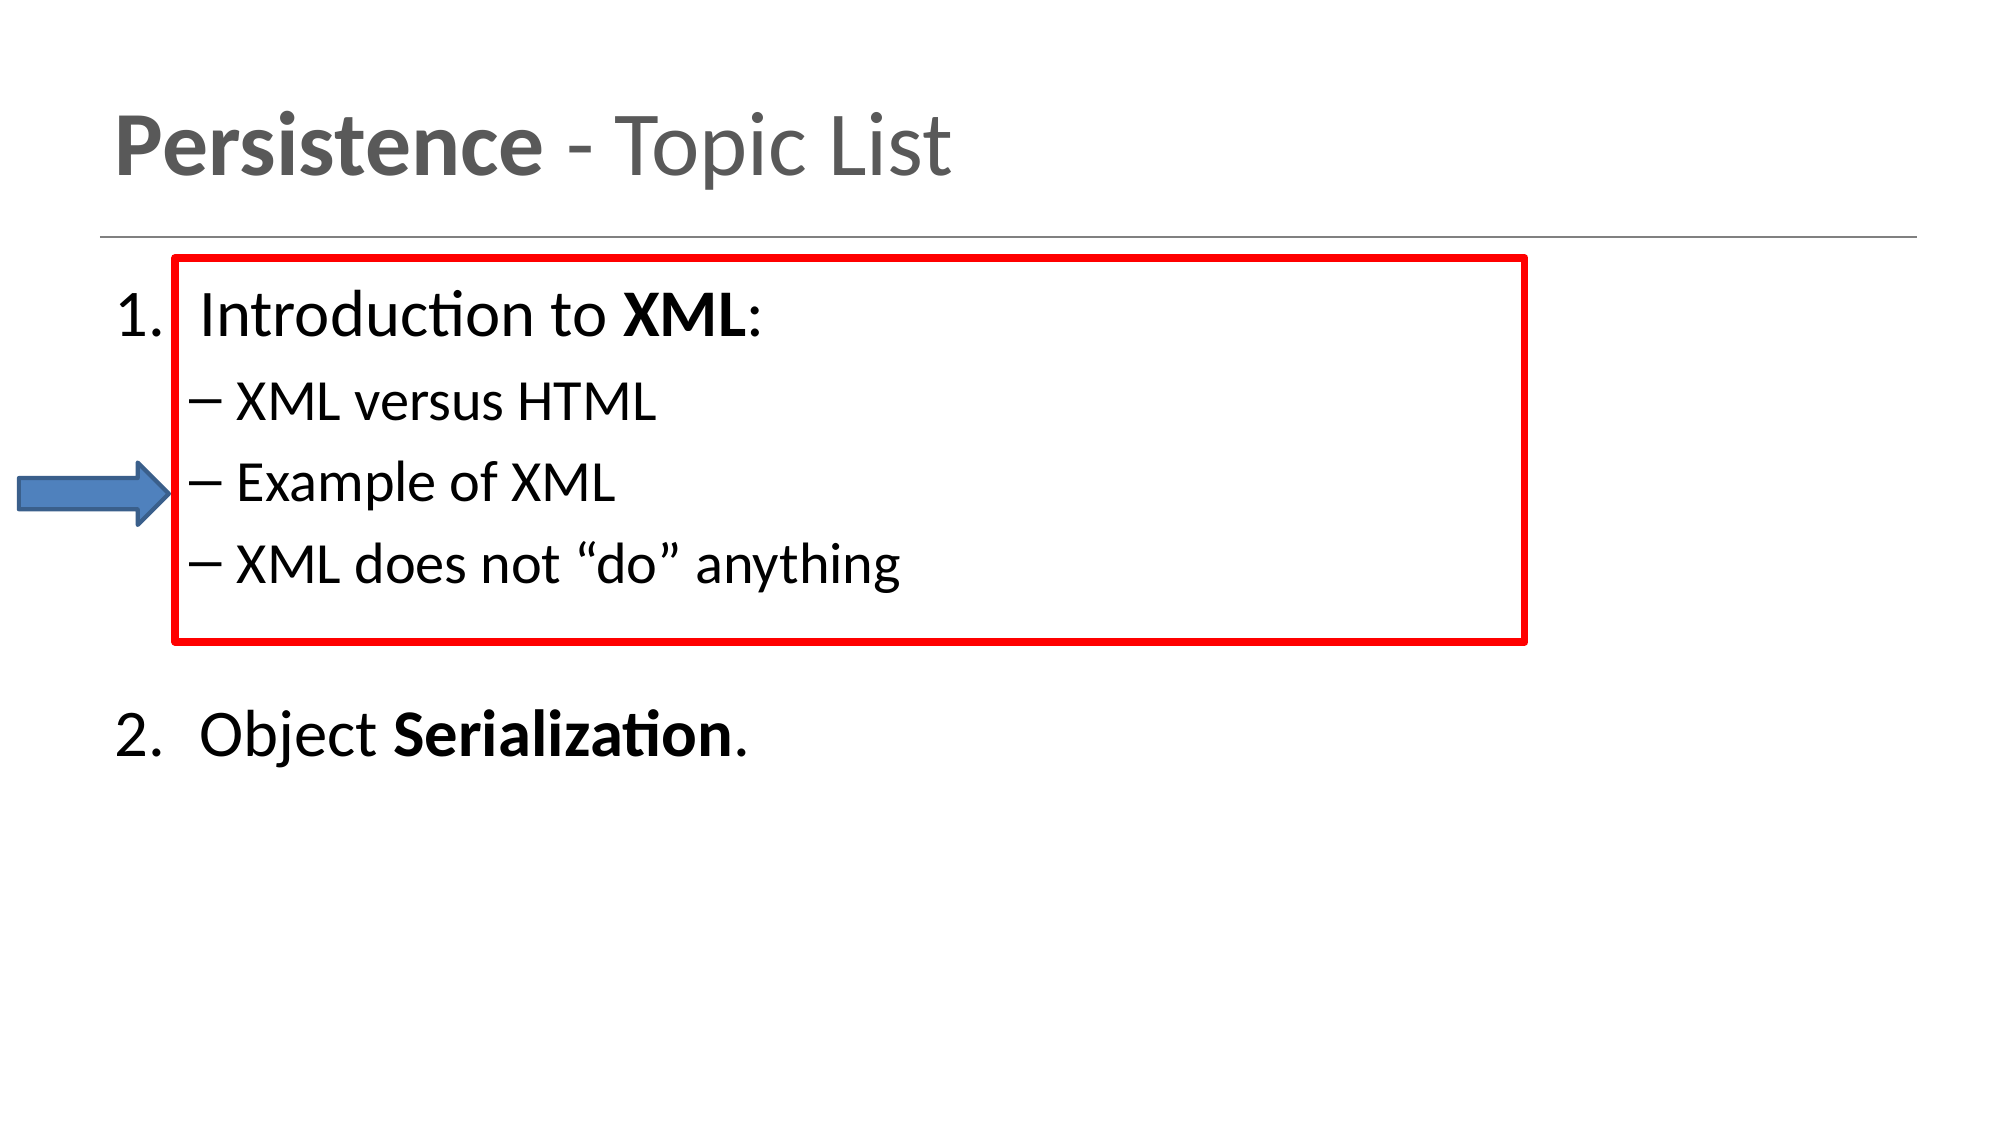

# Persistence - Topic List

Introduction to XML:
XML versus HTML
Example of XML
XML does not “do” anything

Object Serialization.